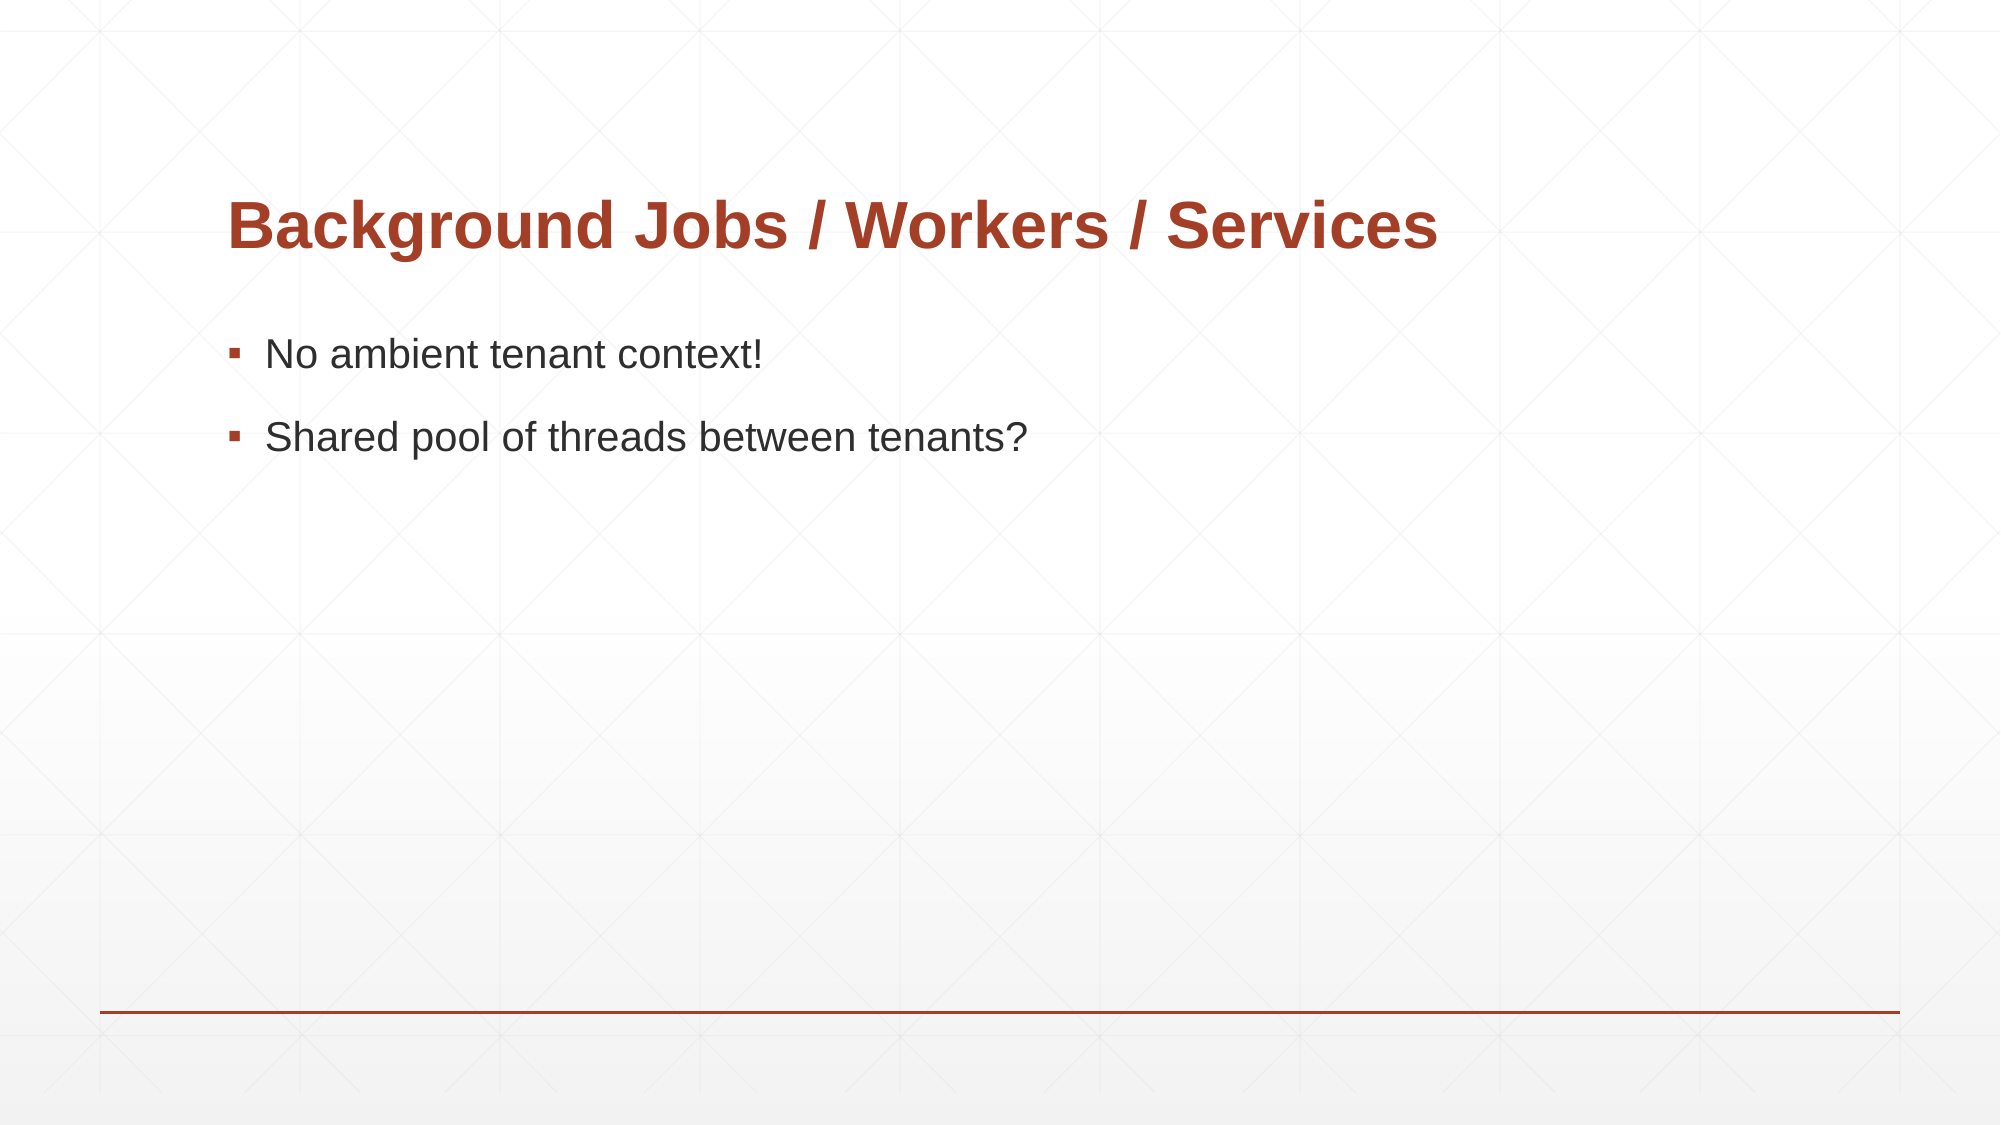

# Background Jobs / Workers / Services
No ambient tenant context!
Shared pool of threads between tenants?